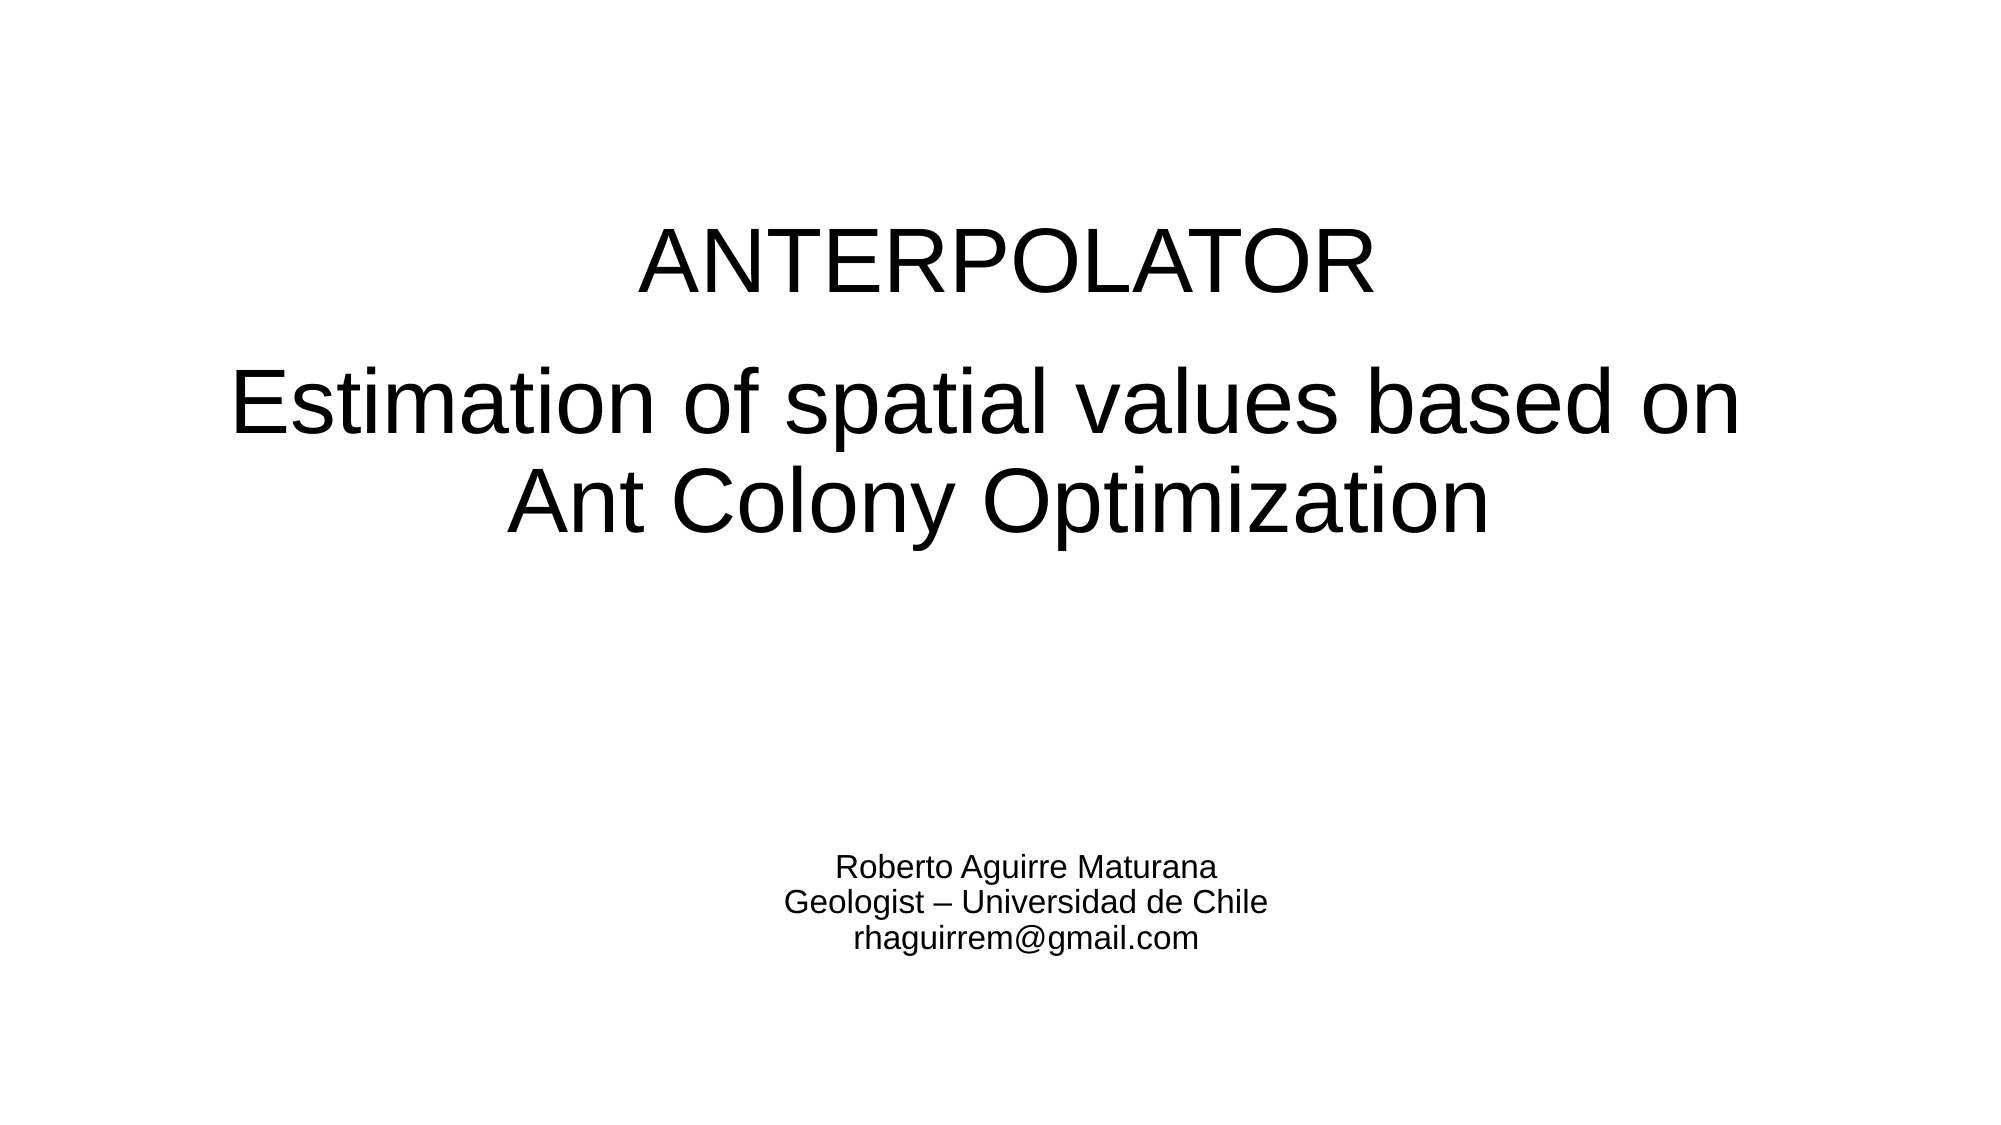

# ANTERPOLATOR
Estimation of spatial values based on
Ant Colony Optimization
Roberto Aguirre Maturana
Geologist – Universidad de Chile
rhaguirrem@gmail.com